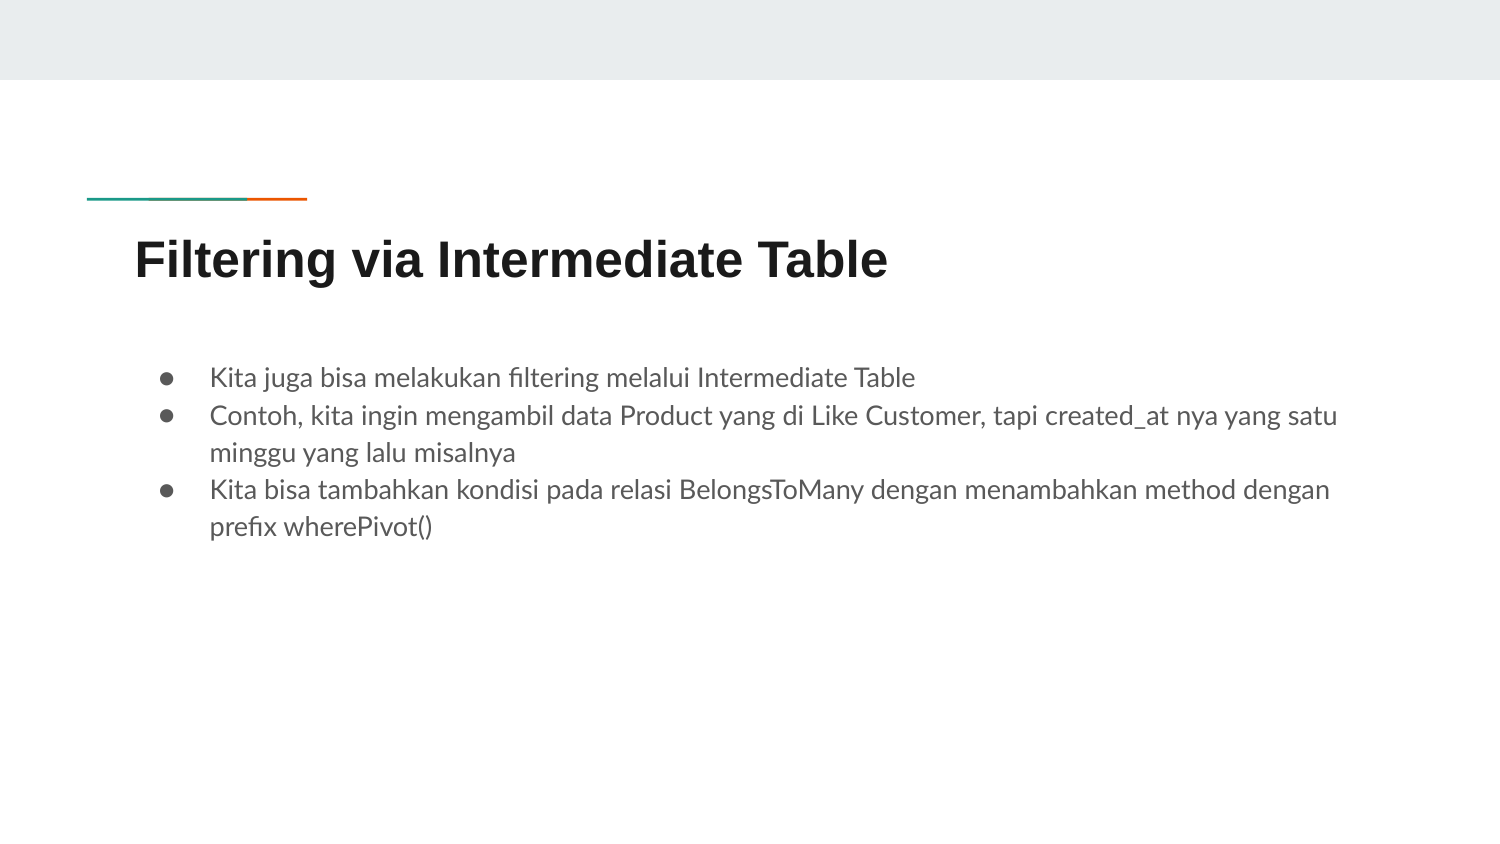

# Filtering via Intermediate Table
Kita juga bisa melakukan filtering melalui Intermediate Table
Contoh, kita ingin mengambil data Product yang di Like Customer, tapi created_at nya yang satu minggu yang lalu misalnya
Kita bisa tambahkan kondisi pada relasi BelongsToMany dengan menambahkan method dengan prefix wherePivot()